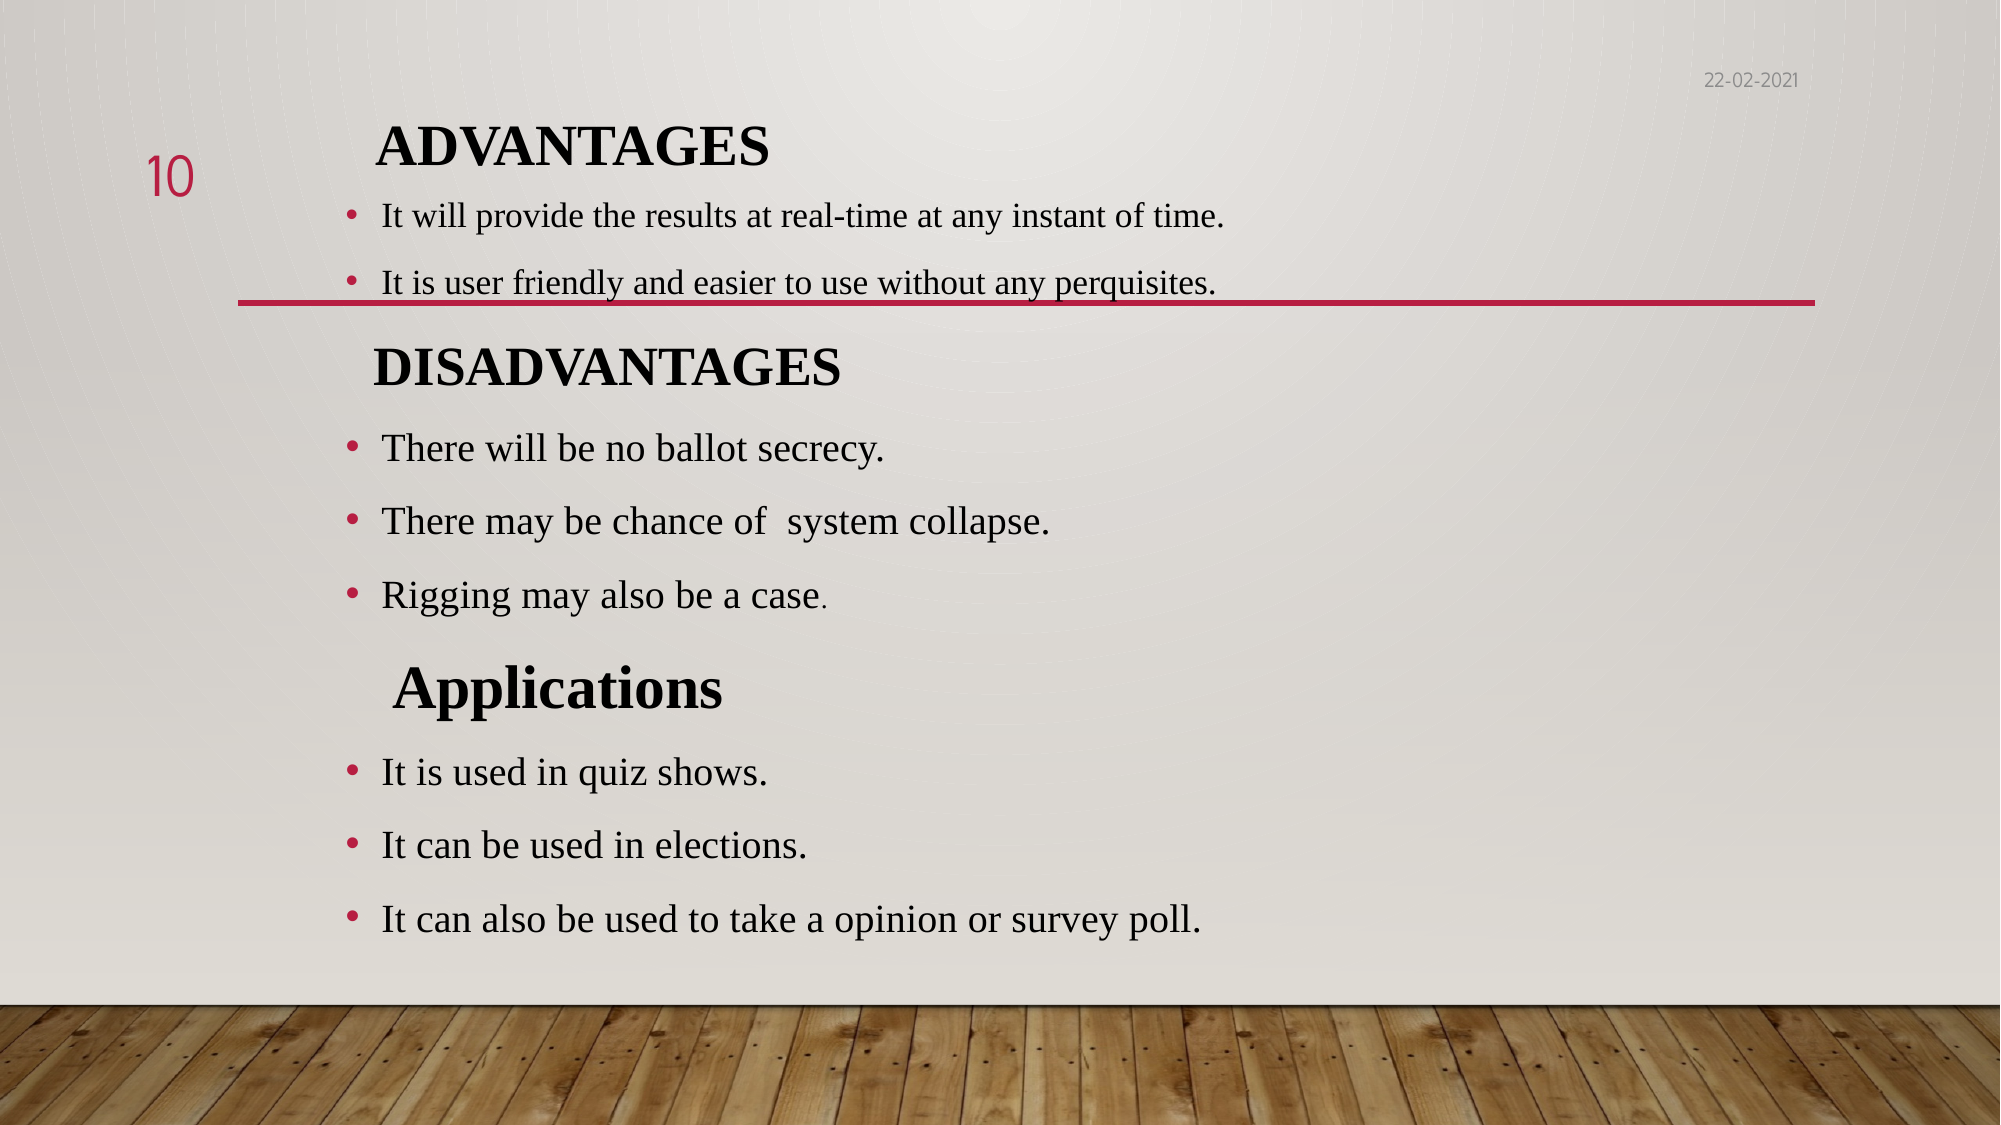

22-02-2021
# Advantages
10
It will provide the results at real-time at any instant of time.
It is user friendly and easier to use without any perquisites.
  DISADVANTAGES
There will be no ballot secrecy.
There may be chance of  system collapse.
Rigging may also be a case.
   Applications
It is used in quiz shows.
It can be used in elections.
It can also be used to take a opinion or survey poll.